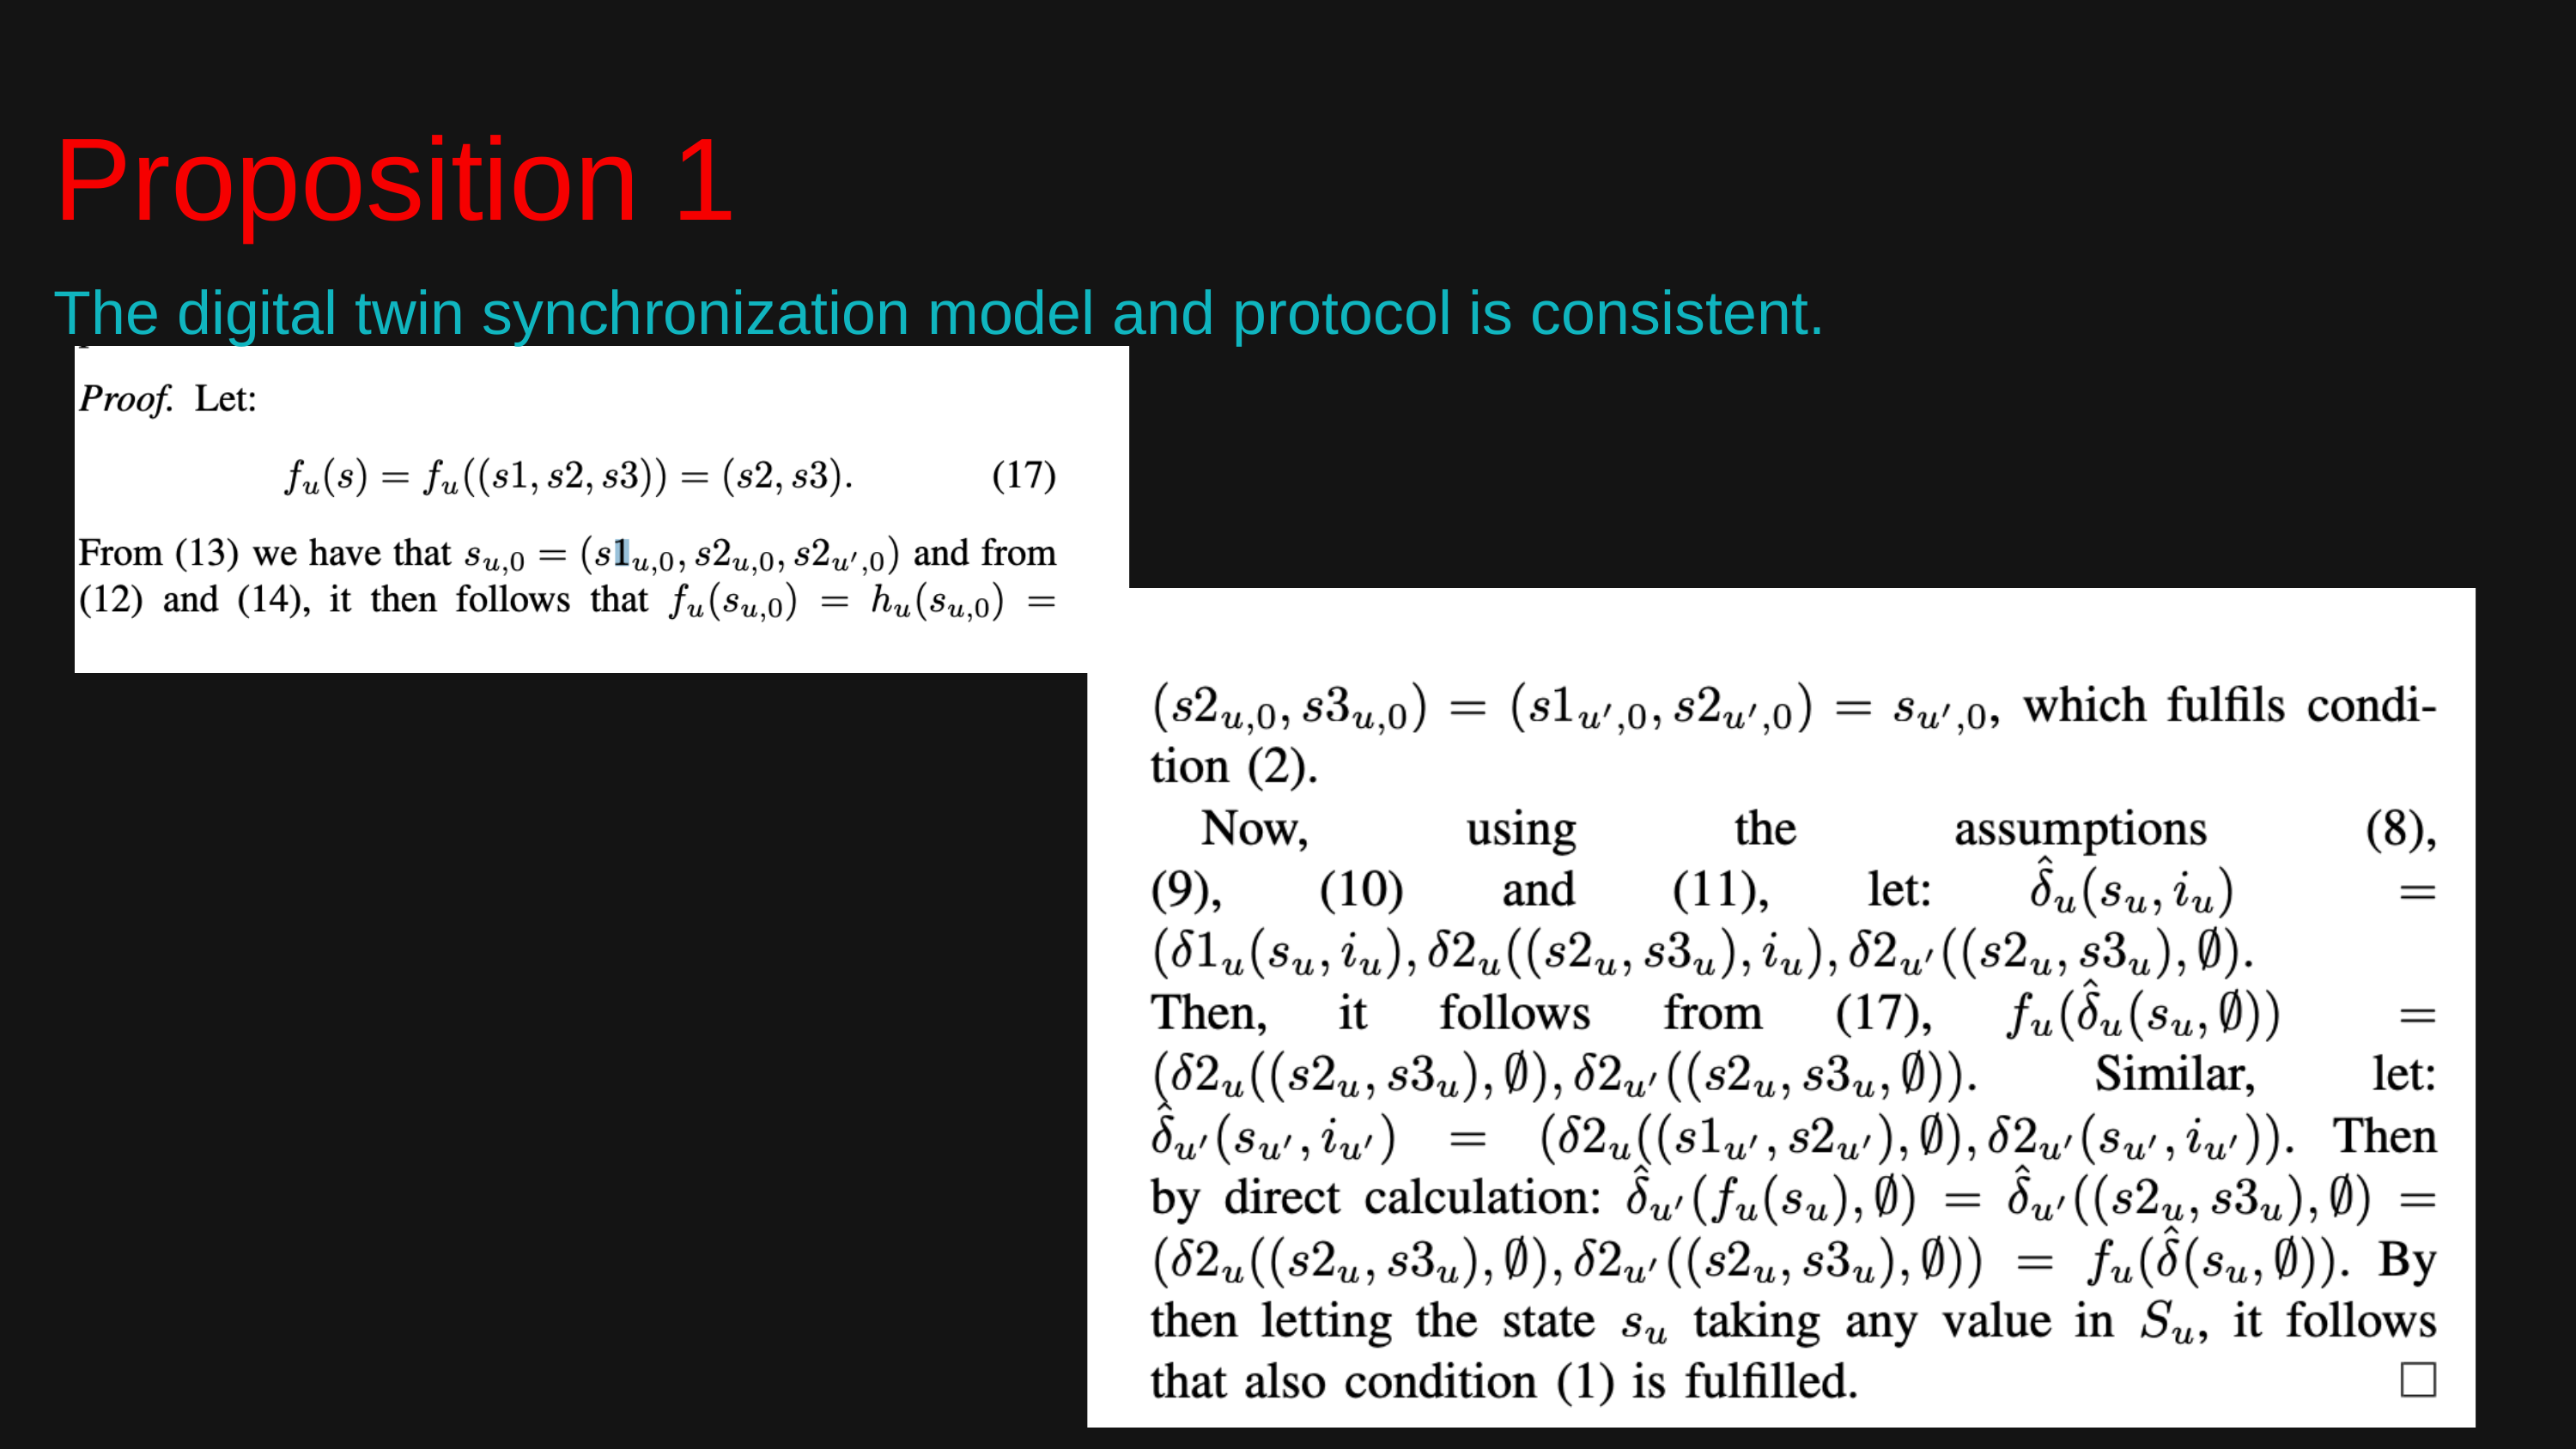

Proposition 1
The digital twin synchronization model and protocol is consistent.